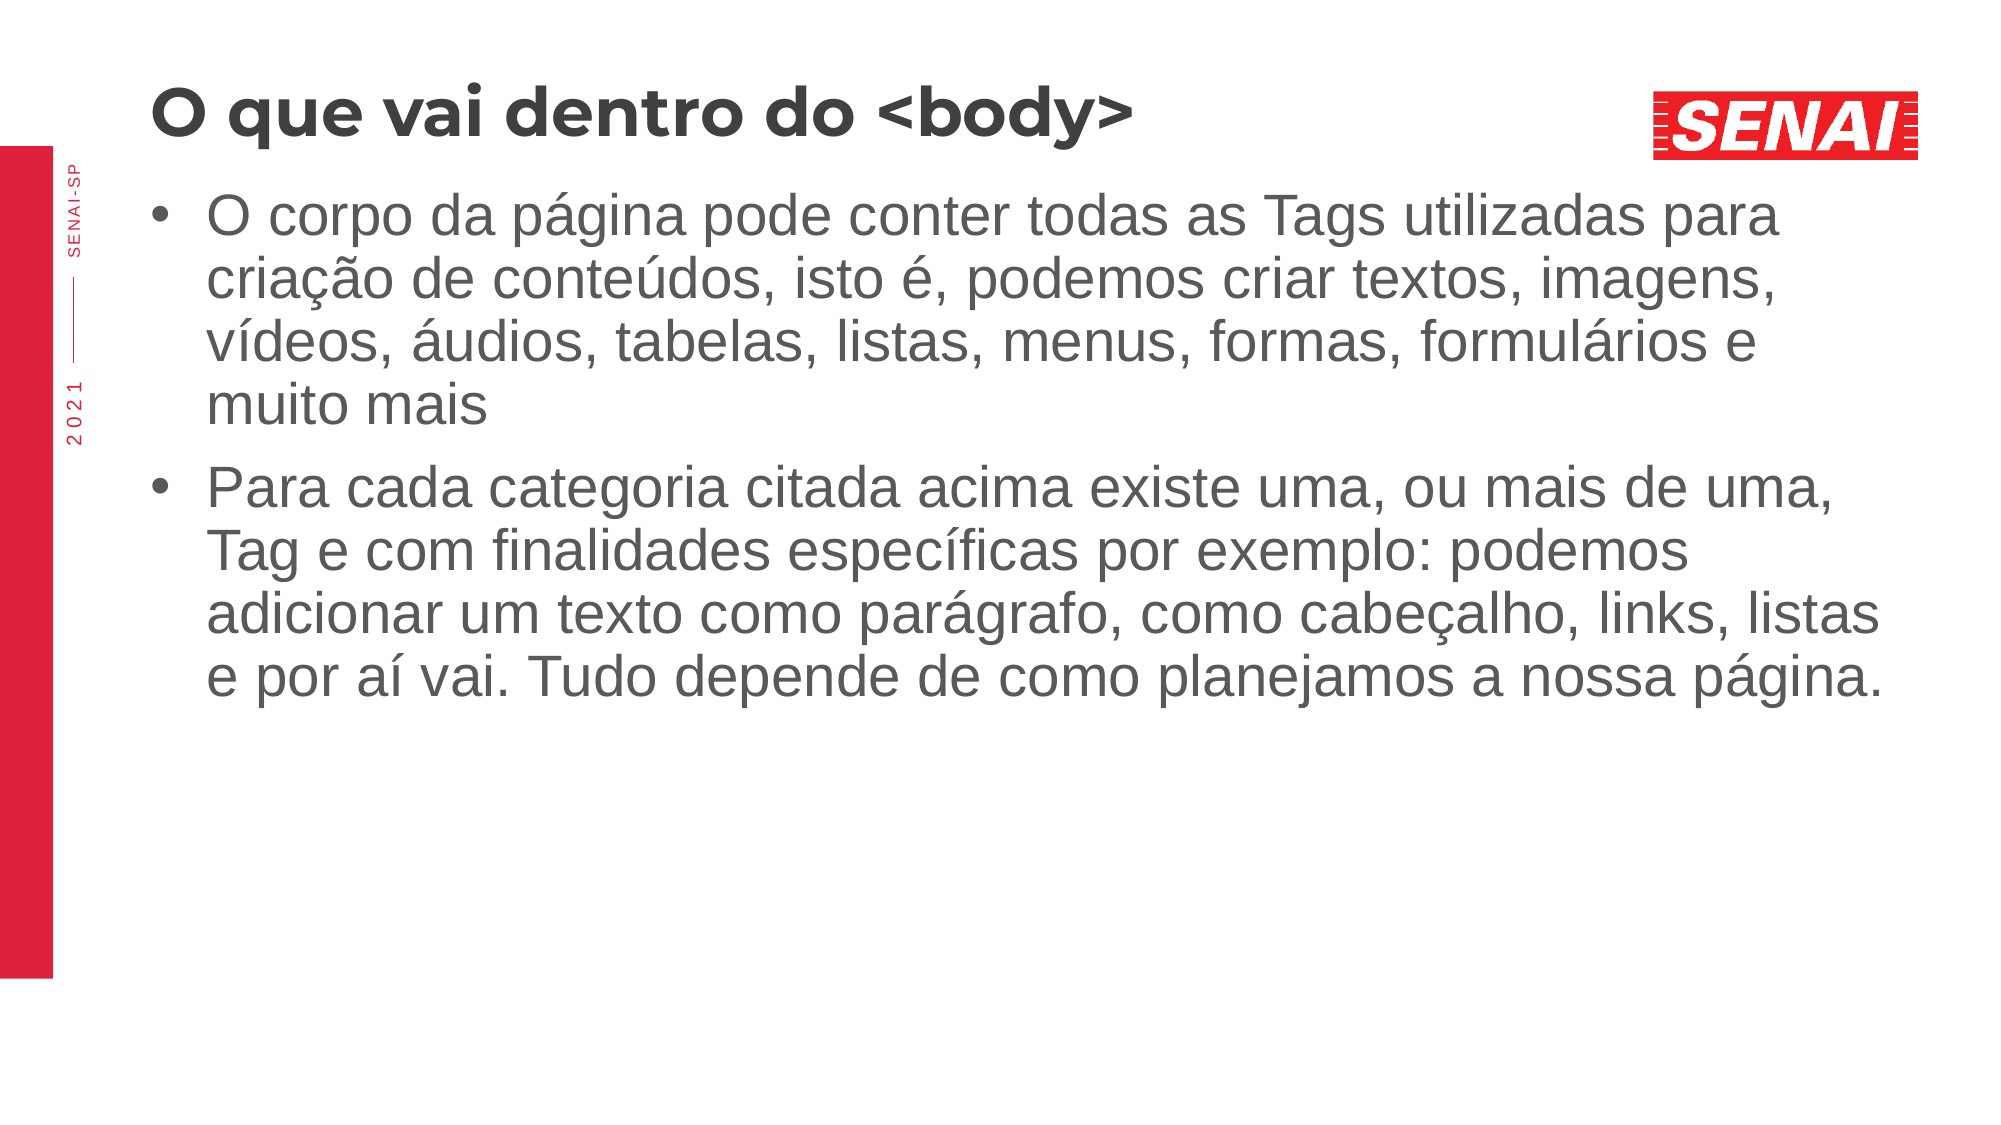

# O que vai dentro do <body>
O corpo da página pode conter todas as Tags utilizadas para criação de conteúdos, isto é, podemos criar textos, imagens, vídeos, áudios, tabelas, listas, menus, formas, formulários e muito mais
Para cada categoria citada acima existe uma, ou mais de uma, Tag e com finalidades específicas por exemplo: podemos adicionar um texto como parágrafo, como cabeçalho, links, listas e por aí vai. Tudo depende de como planejamos a nossa página.